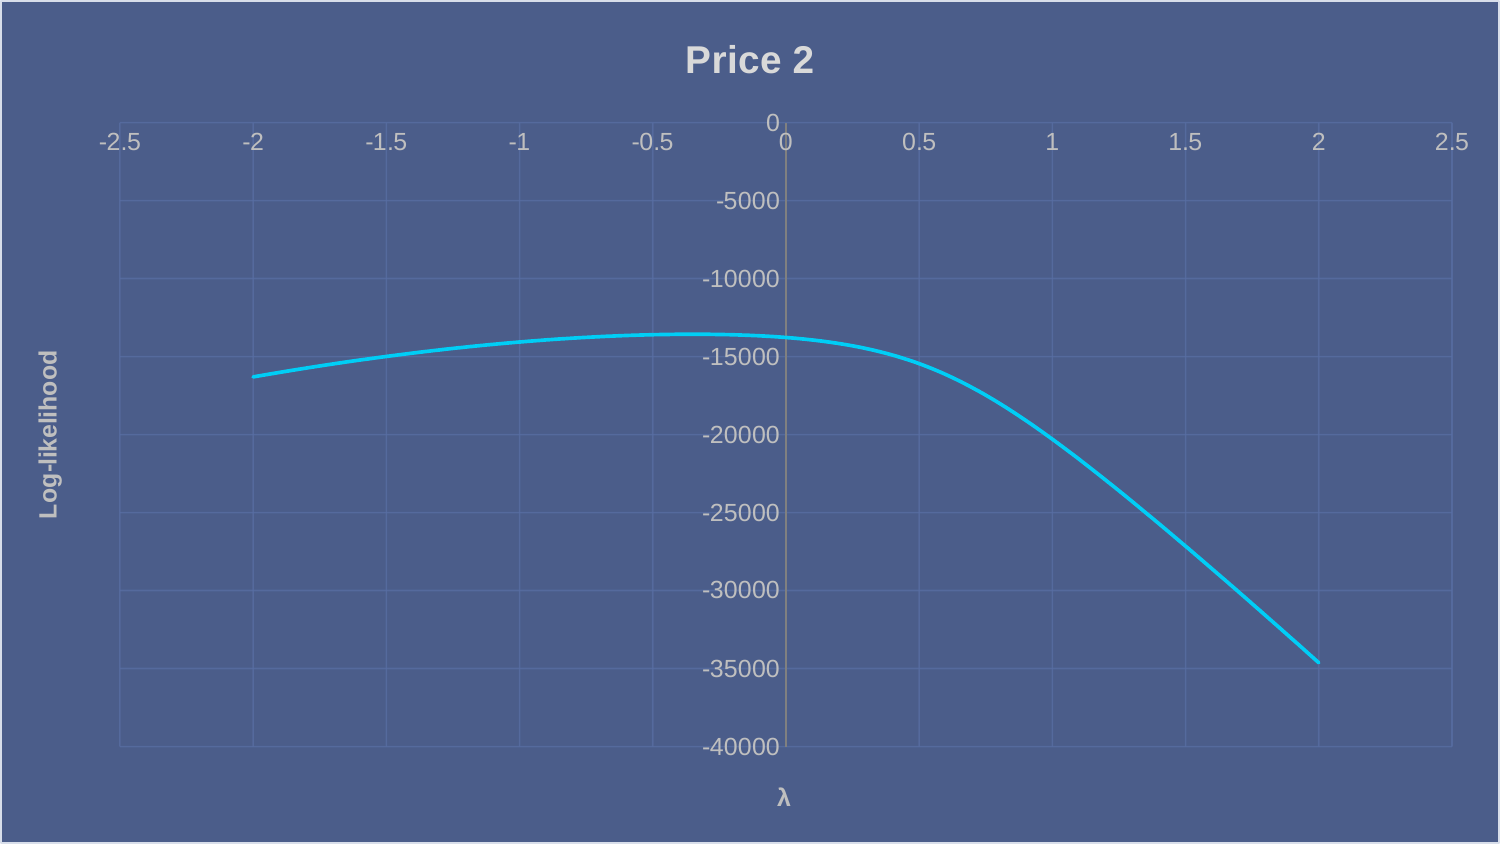

### Chart: Price 2

| Category | Y-Values |
|---|---|
55